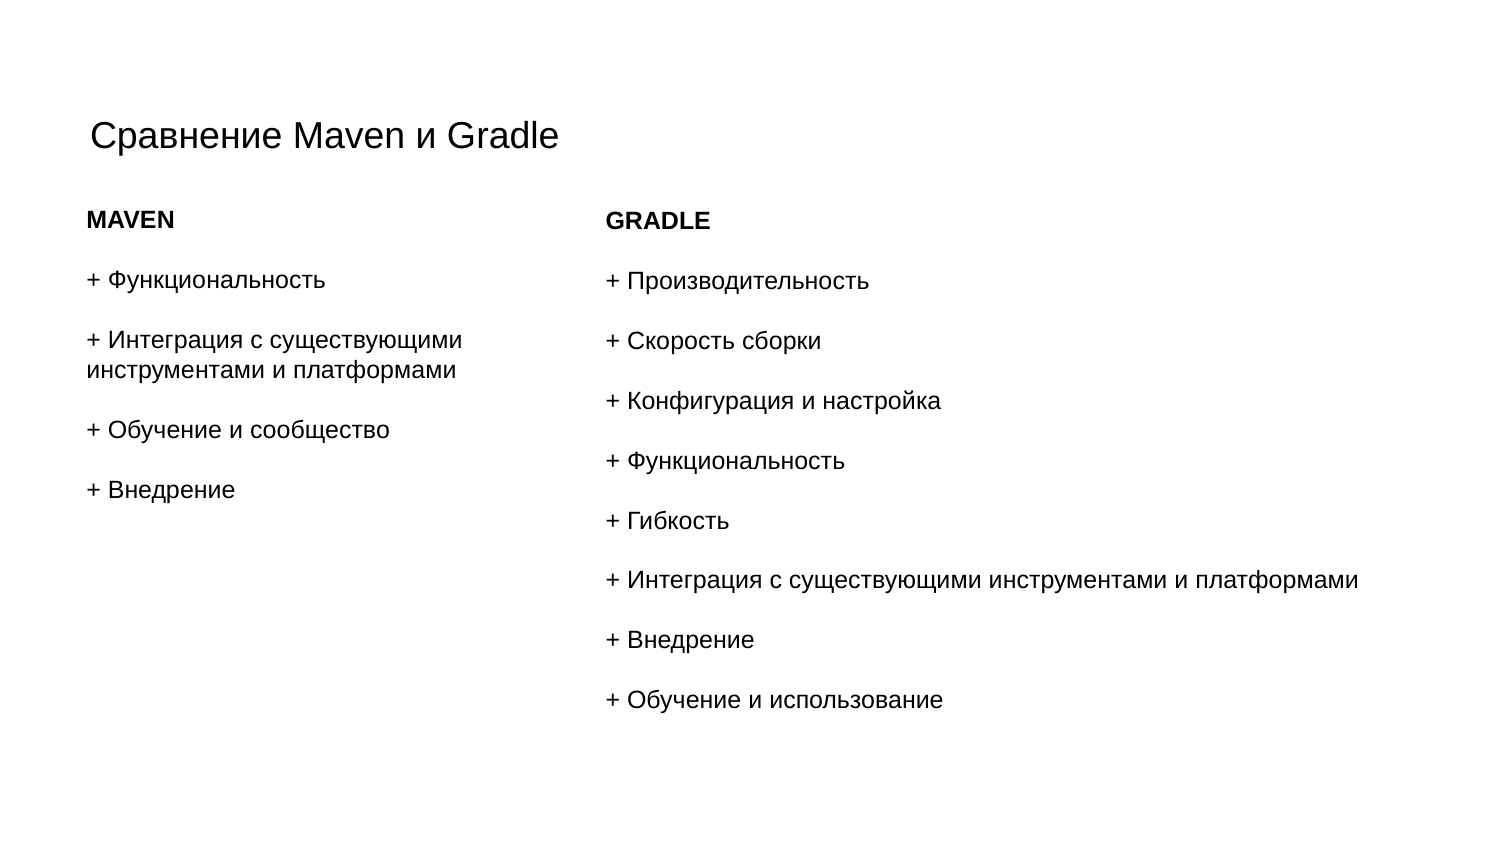

# Сравнение Maven и Gradle
MAVEN

+ Функциональность

+ Интеграция с существующими инструментами и платформами

+ Обучение и сообщество

+ Внедрение
GRADLE

+ Производительность

+ Скорость сборки

+ Конфигурация и настройка

+ Функциональность

+ Гибкость

+ Интеграция с существующими инструментами и платформами

+ Внедрение

+ Обучение и использование